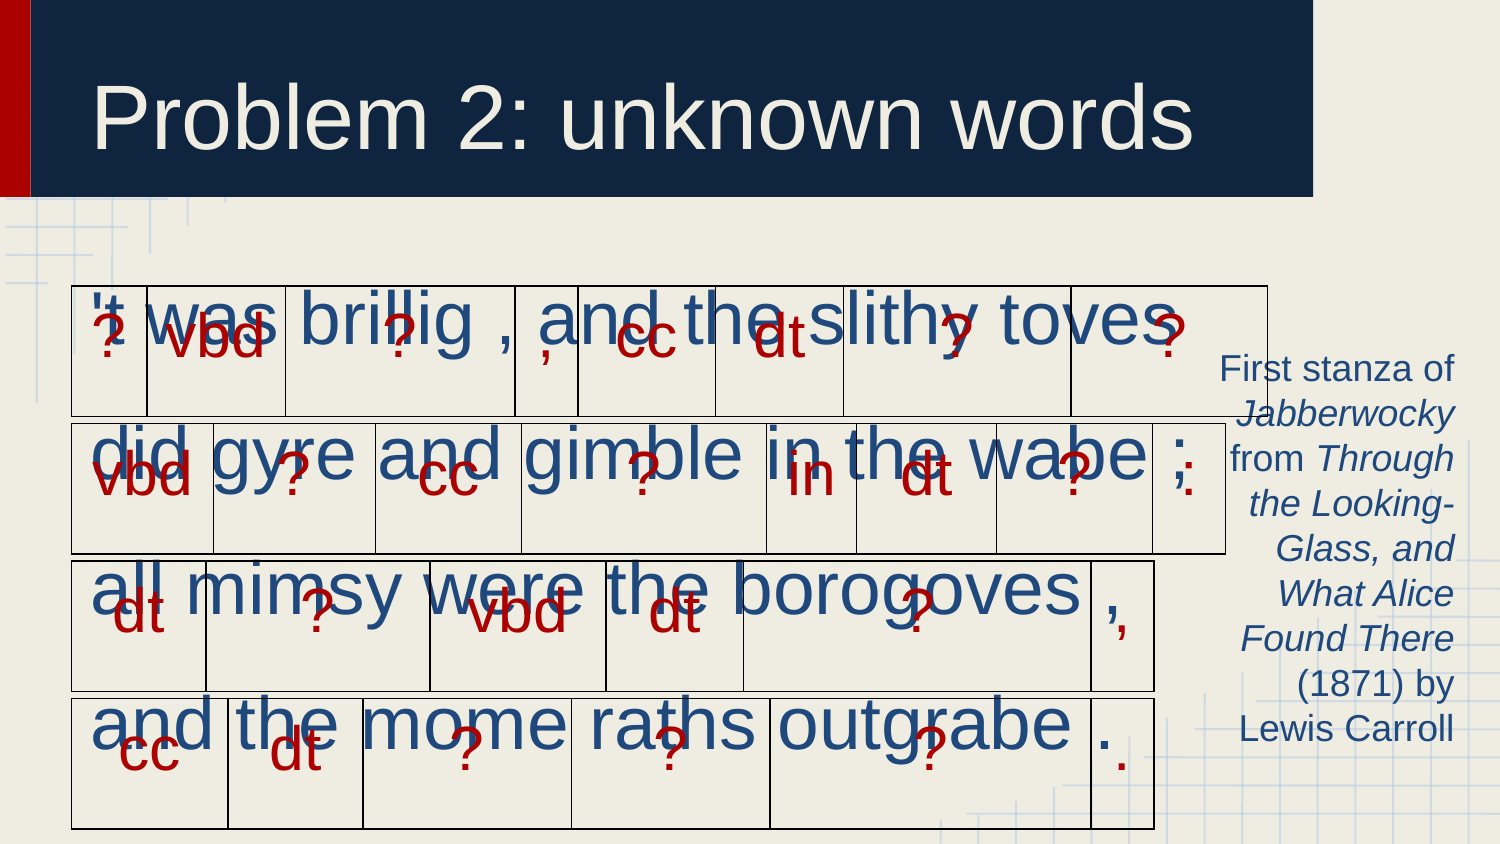

# Problem 2: unknown words
't was brillig , and the slithy toves
did gyre and gimble in the wabe ;
all mimsy were the borogoves ,
and the mome raths outgrabe .
| ? | vbd | ? | , | cc | dt | ? | ? |
| --- | --- | --- | --- | --- | --- | --- | --- |
First stanza of Jabberwocky from Through the Looking-Glass, and What Alice Found There (1871) by Lewis Carroll
| vbd | ? | cc | ? | in | dt | ? | : |
| --- | --- | --- | --- | --- | --- | --- | --- |
| dt | ? | vbd | dt | ? | , |
| --- | --- | --- | --- | --- | --- |
| cc | dt | ? | ? | ? | . |
| --- | --- | --- | --- | --- | --- |